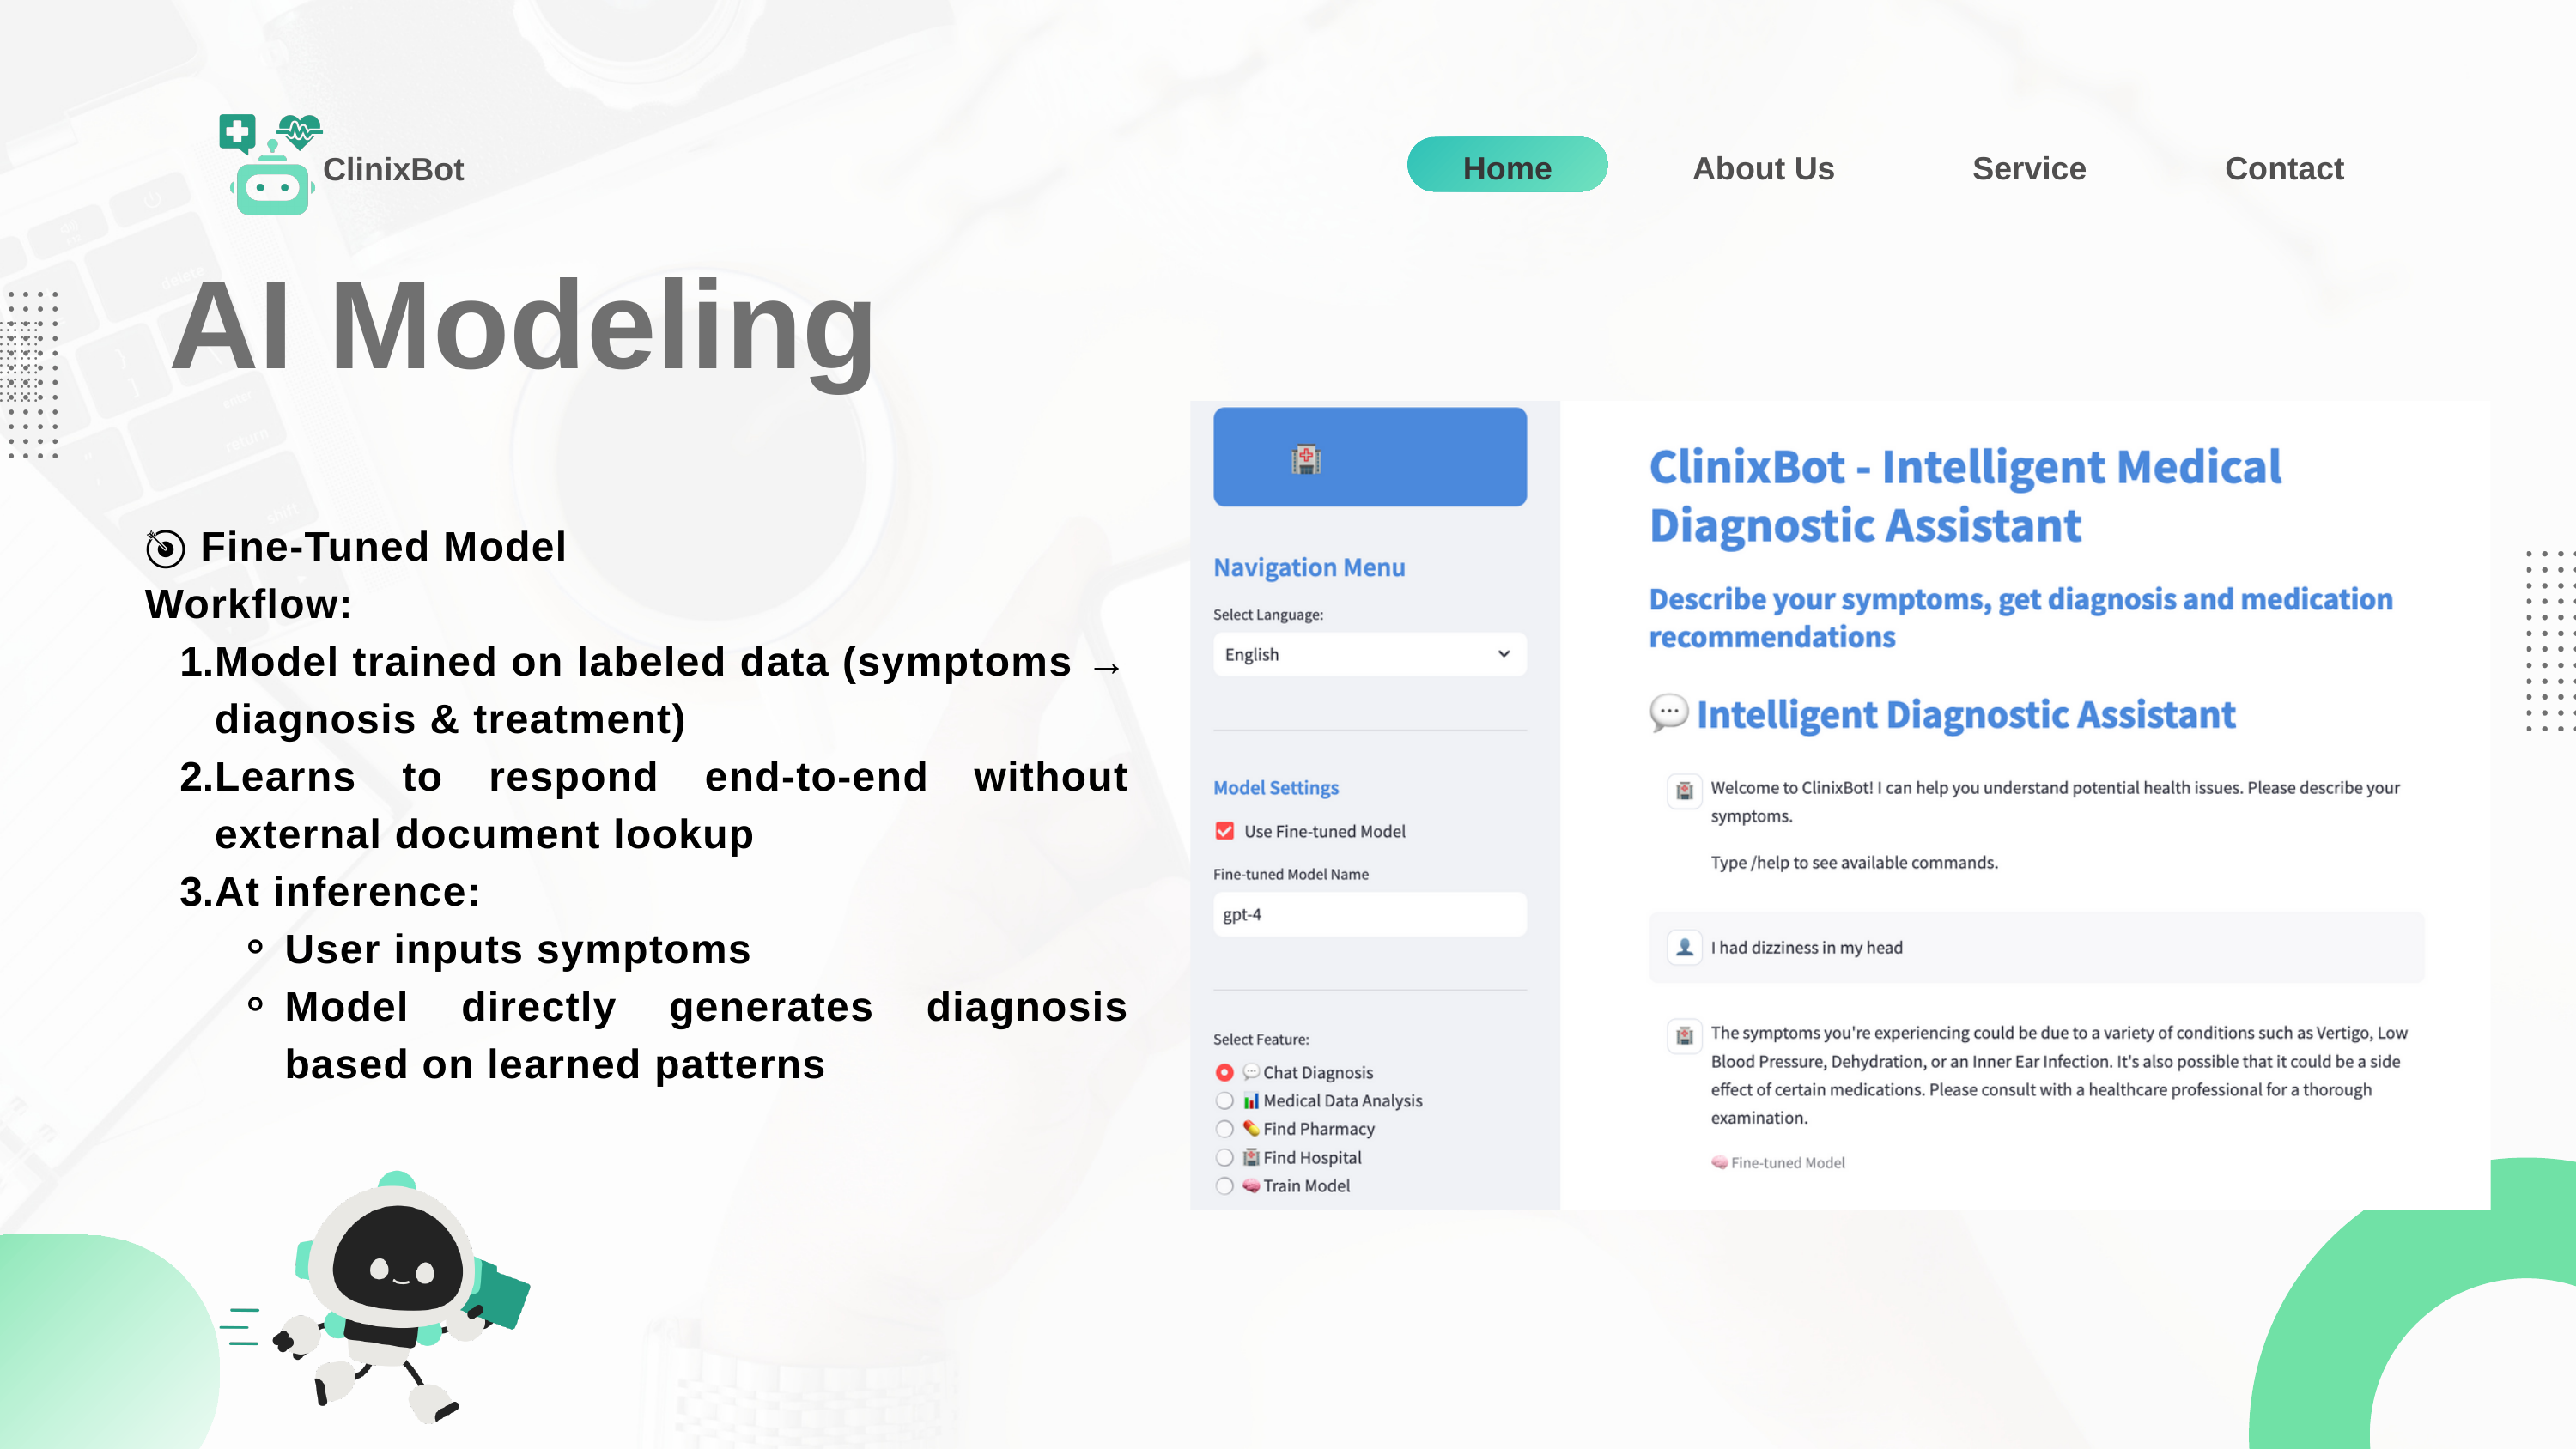

ClinixBot

Home
About Us
Service
Contact
AI Modeling

🎯 Fine-Tuned Model
Workflow:
Model trained on labeled data (symptoms → diagnosis & treatment)
Learns to respond end-to-end without external document lookup
At inference:
User inputs symptoms
Model directly generates diagnosis based on learned patterns